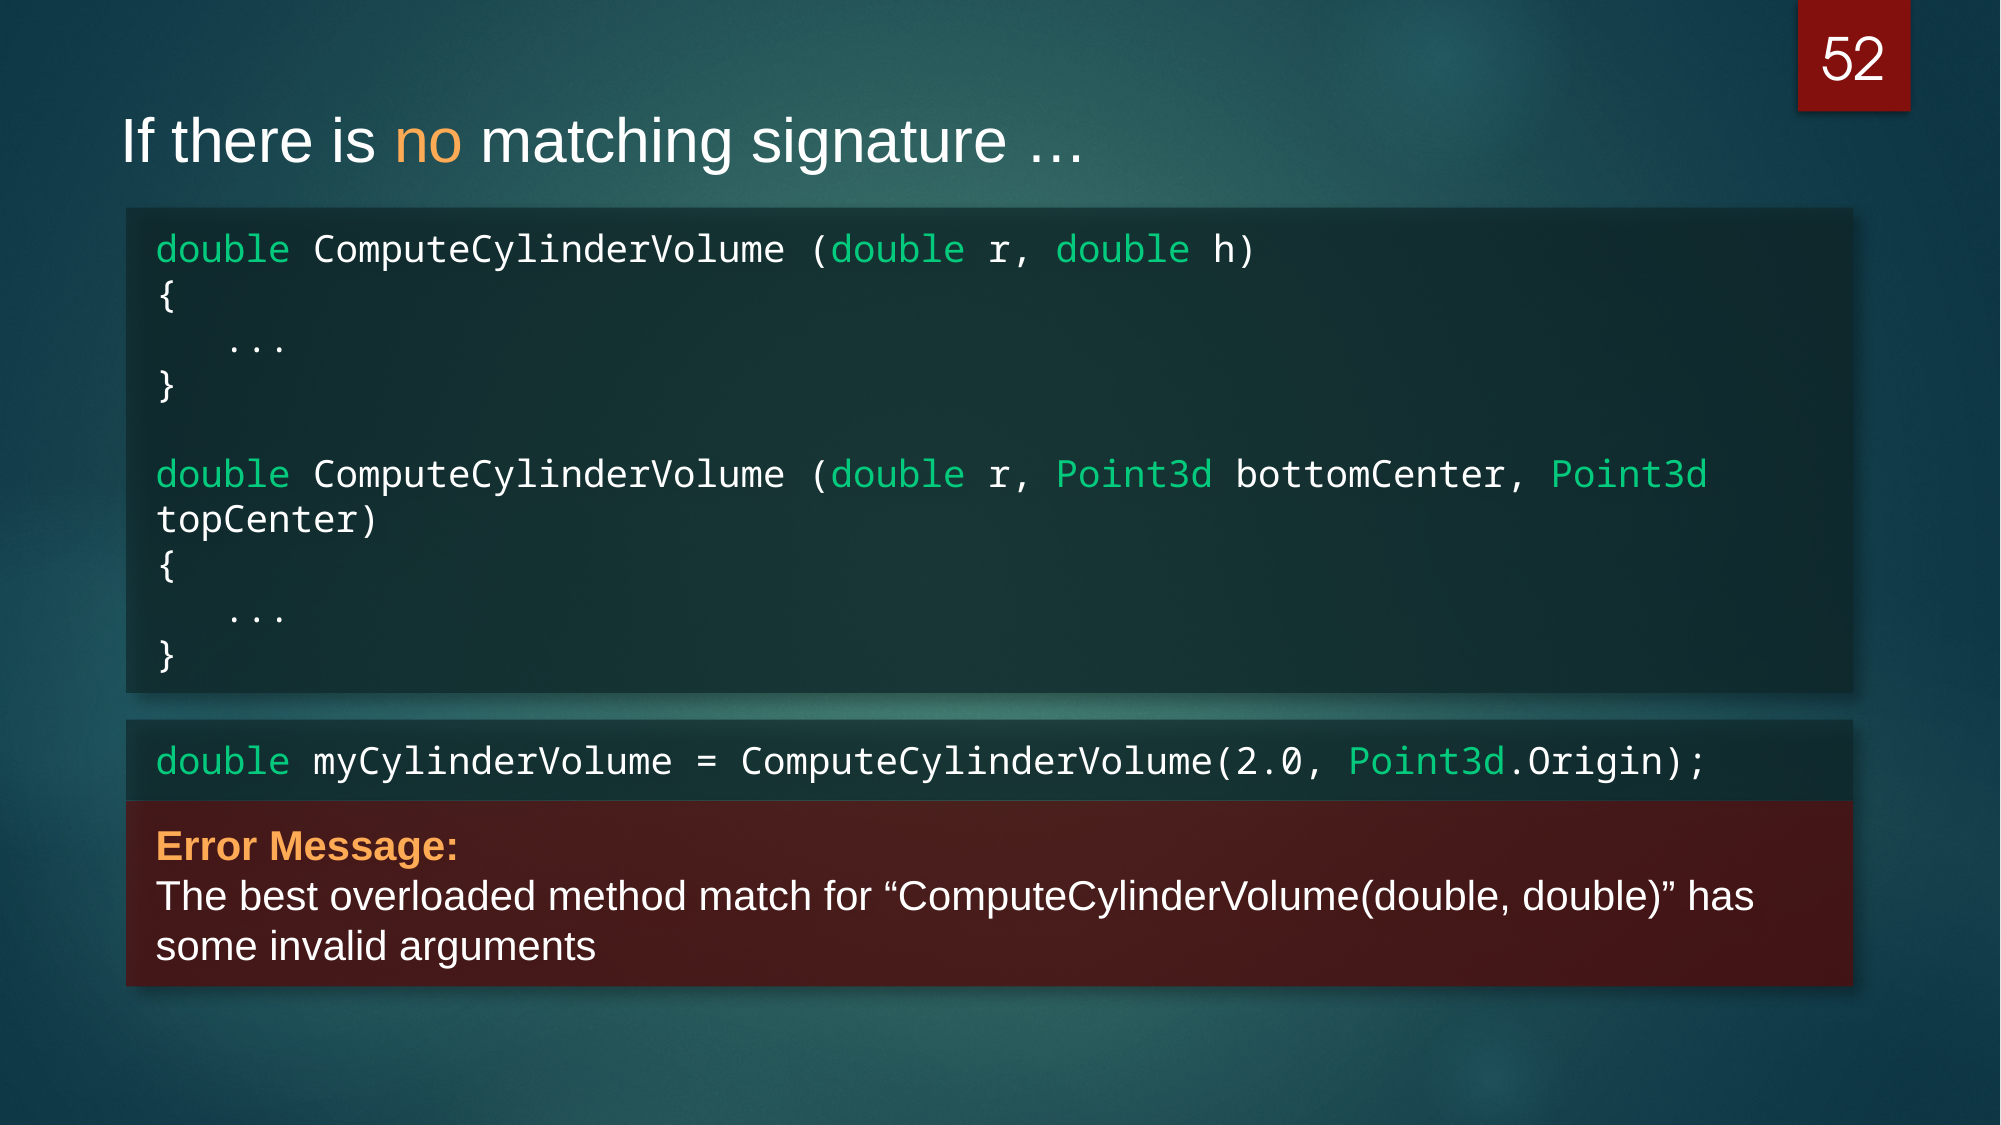

52
If there is no matching signature …

double ComputeCylinderVolume (double r, double h)
{
   ...
}

double ComputeCylinderVolume (double r, Point3d bottomCenter, Point3d topCenter)
{
   ...
}
double myCylinderVolume = ComputeCylinderVolume(2.0, Point3d.Origin);
Error Message:
The best overloaded method match for “ComputeCylinderVolume(double, double)” has some invalid arguments